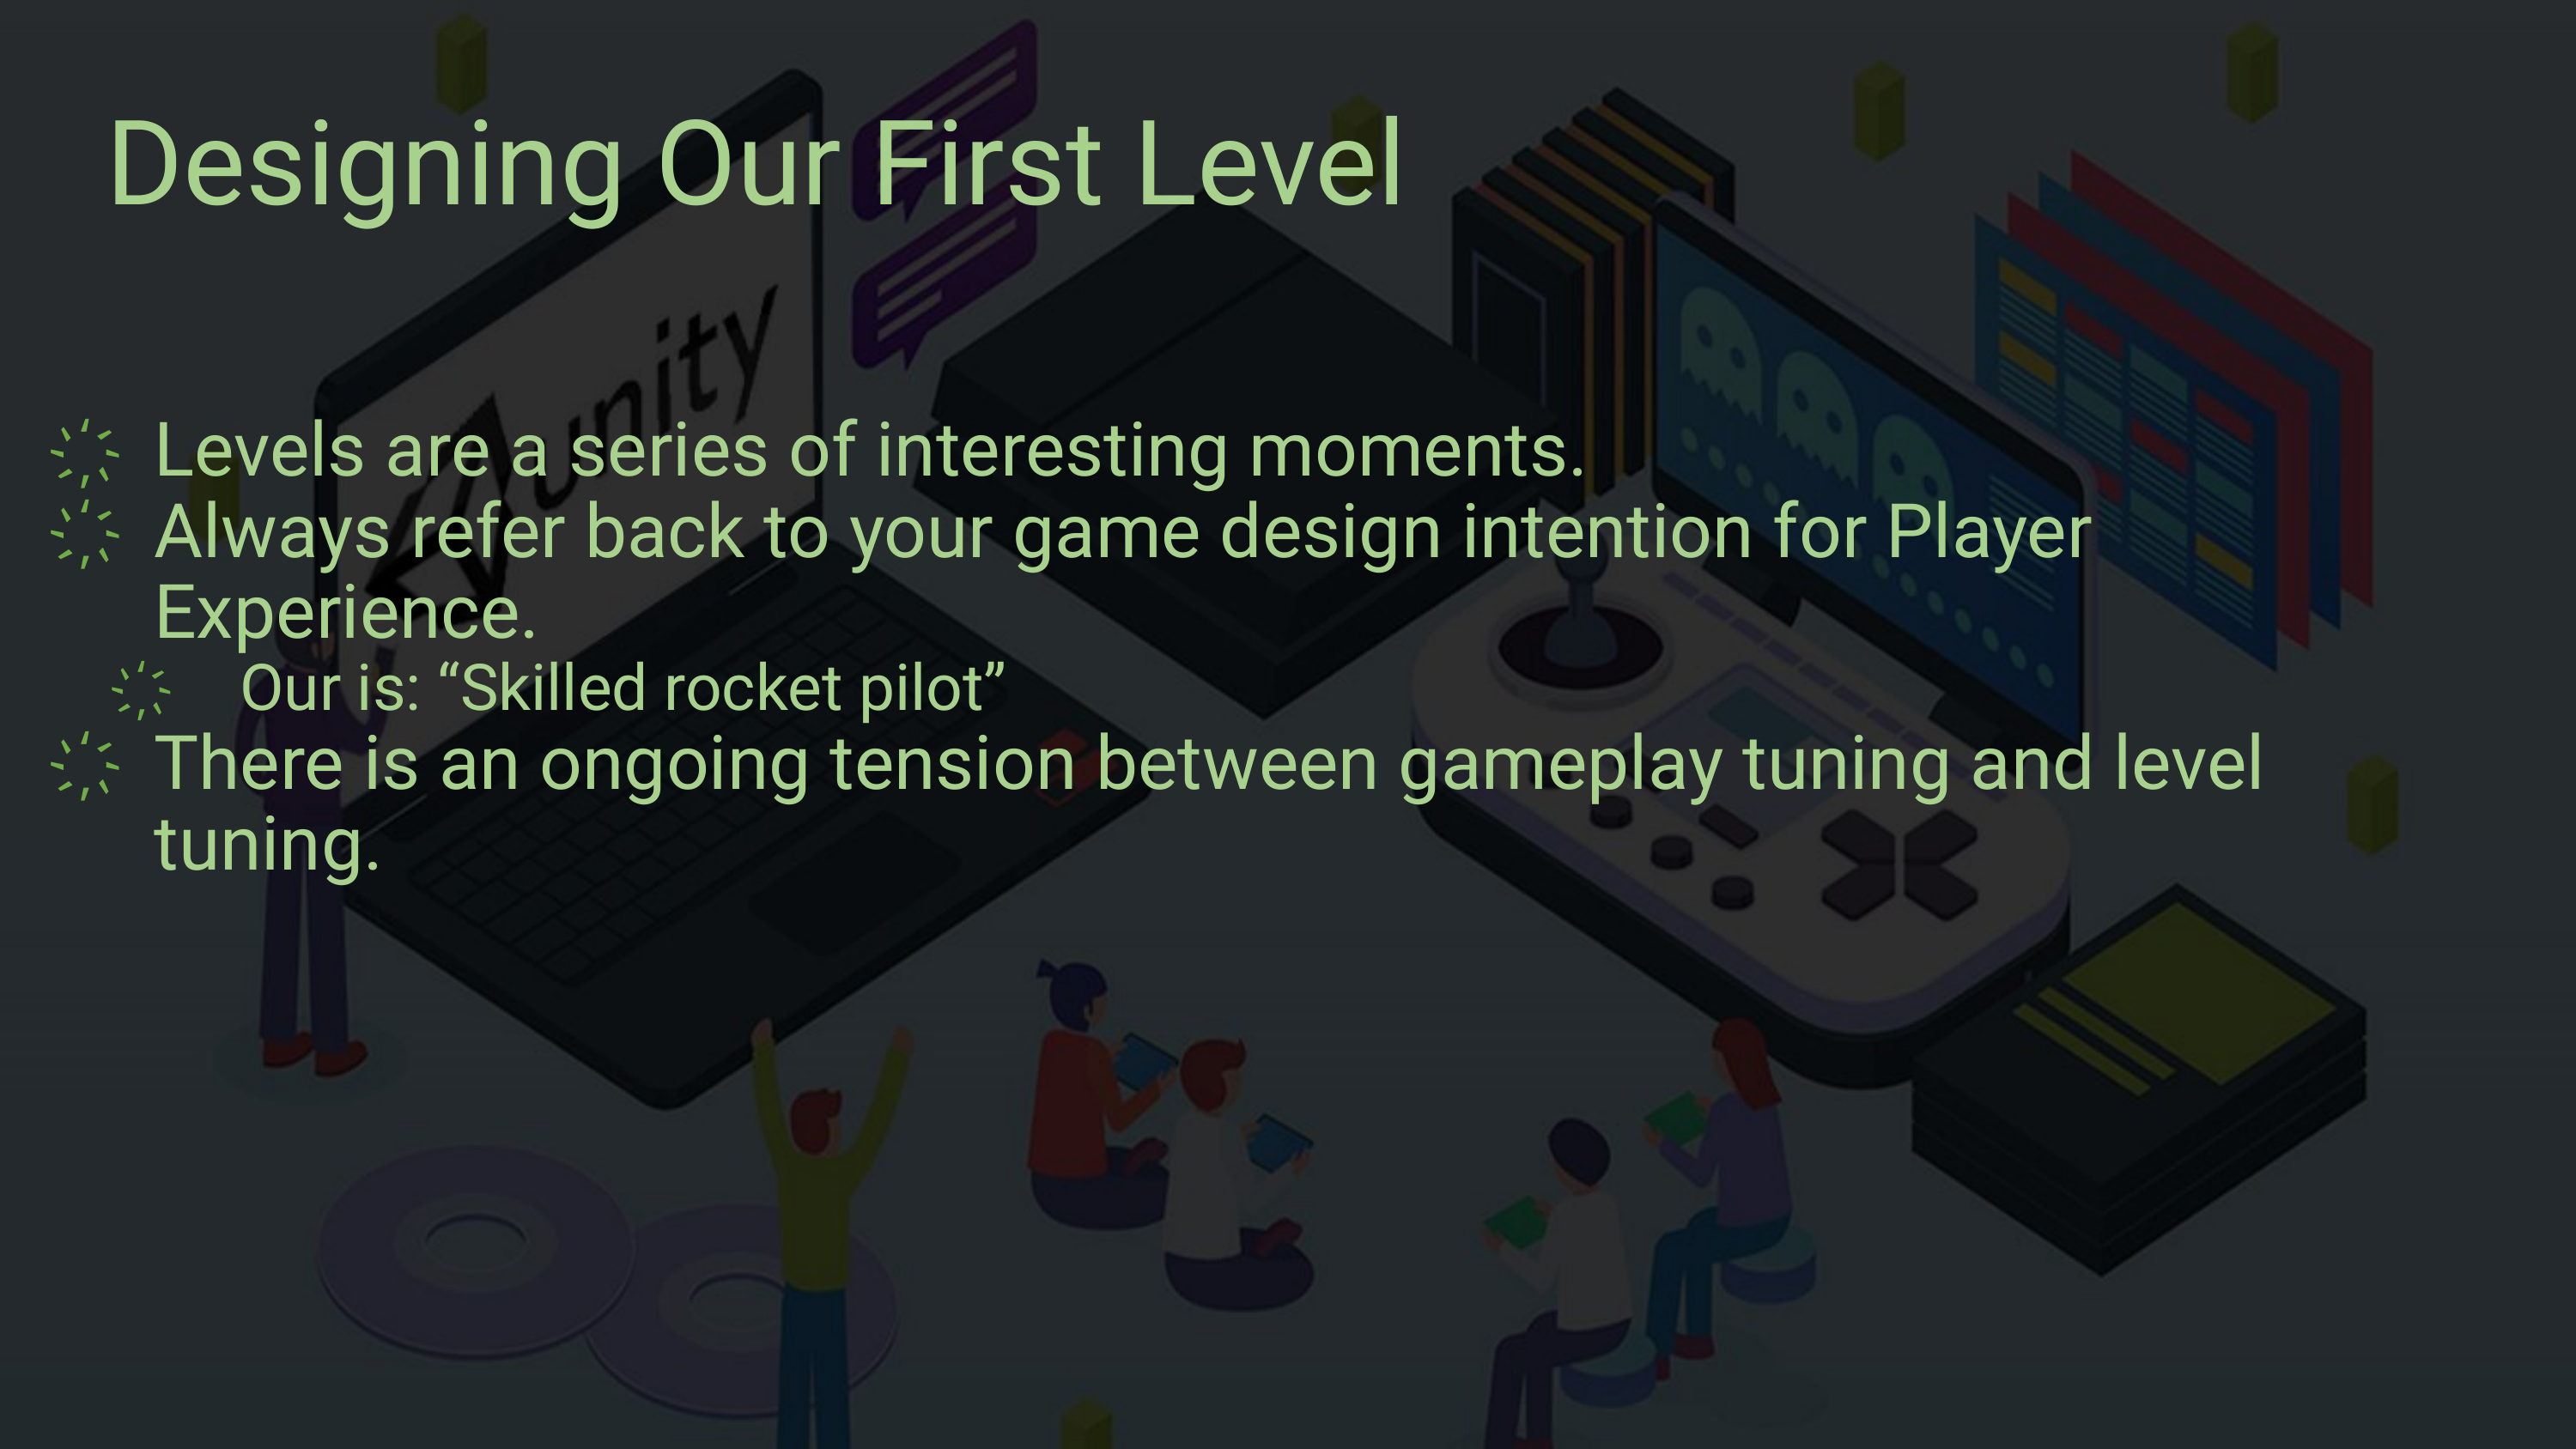

# Designing Our First Level
Levels are a series of interesting moments.
Always refer back to your game design intention for Player Experience.
Our is: “Skilled rocket pilot”
There is an ongoing tension between gameplay tuning and level tuning.